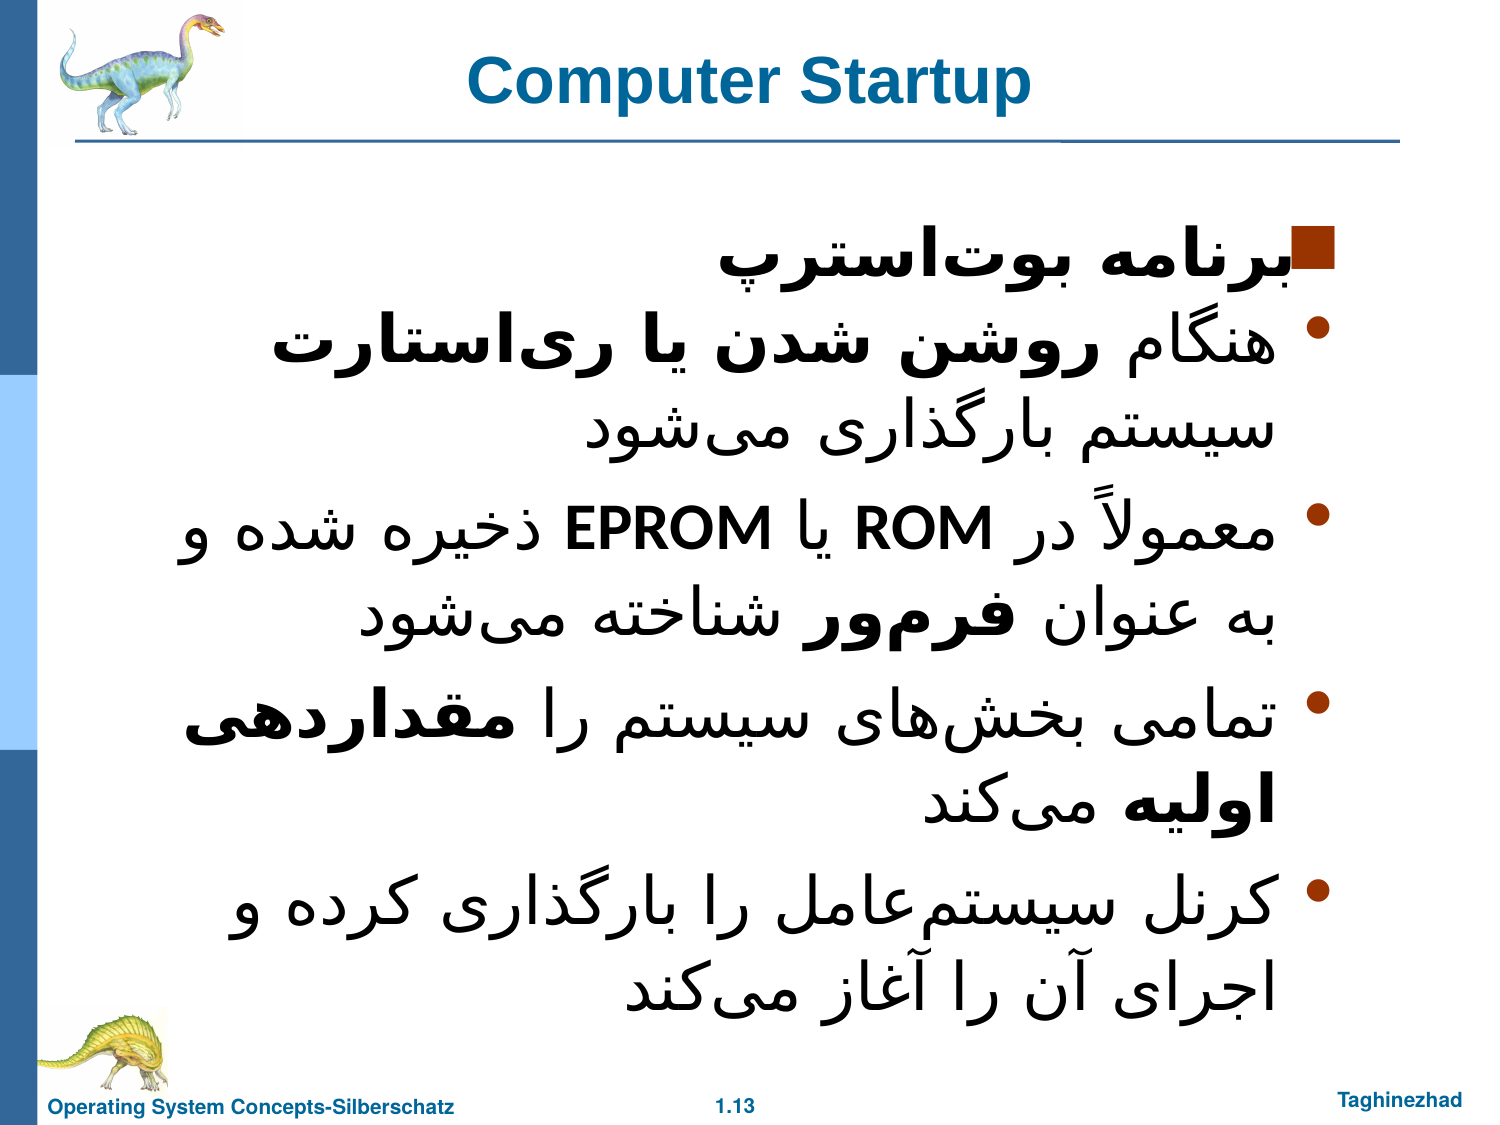

Computer Startup
برنامه بوت‌استرپ
هنگام روشن شدن یا ری‌استارت سیستم بارگذاری می‌شود
معمولاً در ROM یا EPROM ذخیره شده و به عنوان فرم‌ور شناخته می‌شود
تمامی بخش‌های سیستم را مقداردهی اولیه می‌کند
کرنل سیستم‌عامل را بارگذاری کرده و اجرای آن را آغاز می‌کند